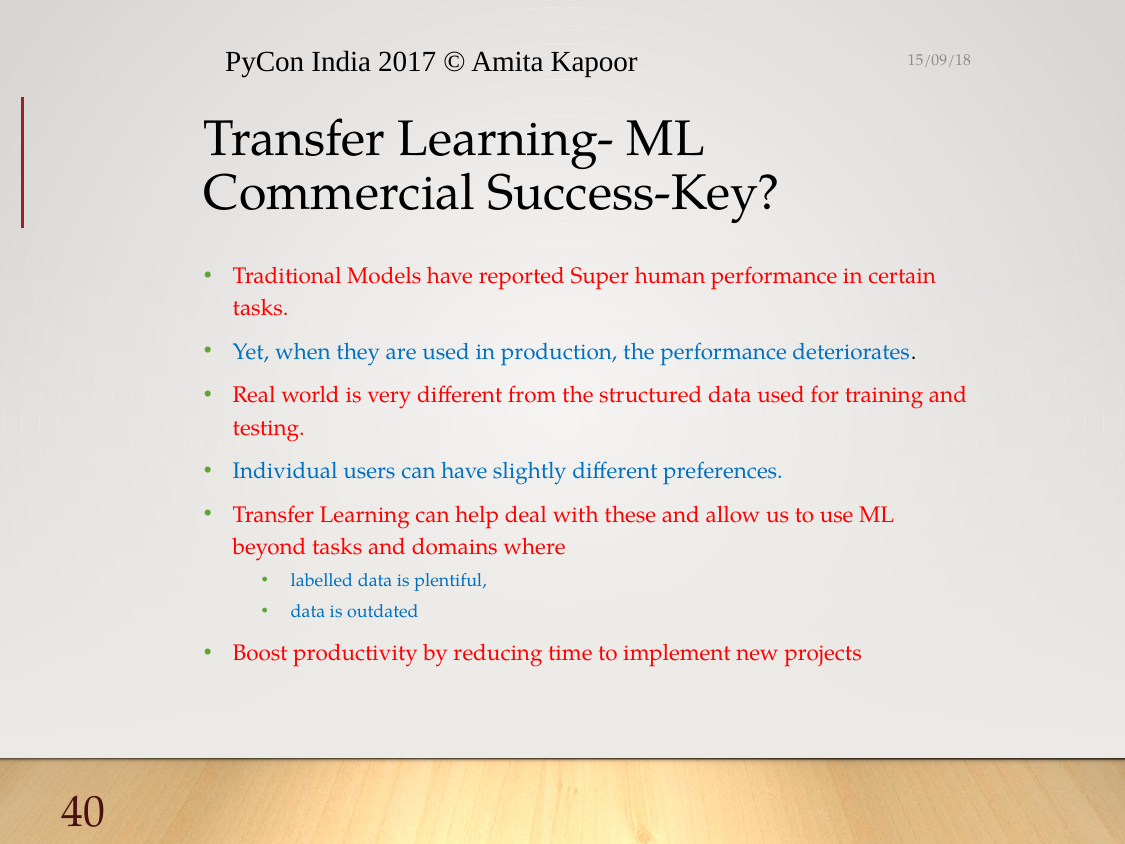

PyCon India 2017 © Amita Kapoor
15/09/18
# Transfer Learning- ML Commercial Success-Key?
Traditional Models have reported Super human performance in certain tasks.
Yet, when they are used in production, the performance deteriorates.
Real world is very different from the structured data used for training and testing.
Individual users can have slightly different preferences.
Transfer Learning can help deal with these and allow us to use ML beyond tasks and domains where
labelled data is plentiful,
data is outdated
Boost productivity by reducing time to implement new projects

40